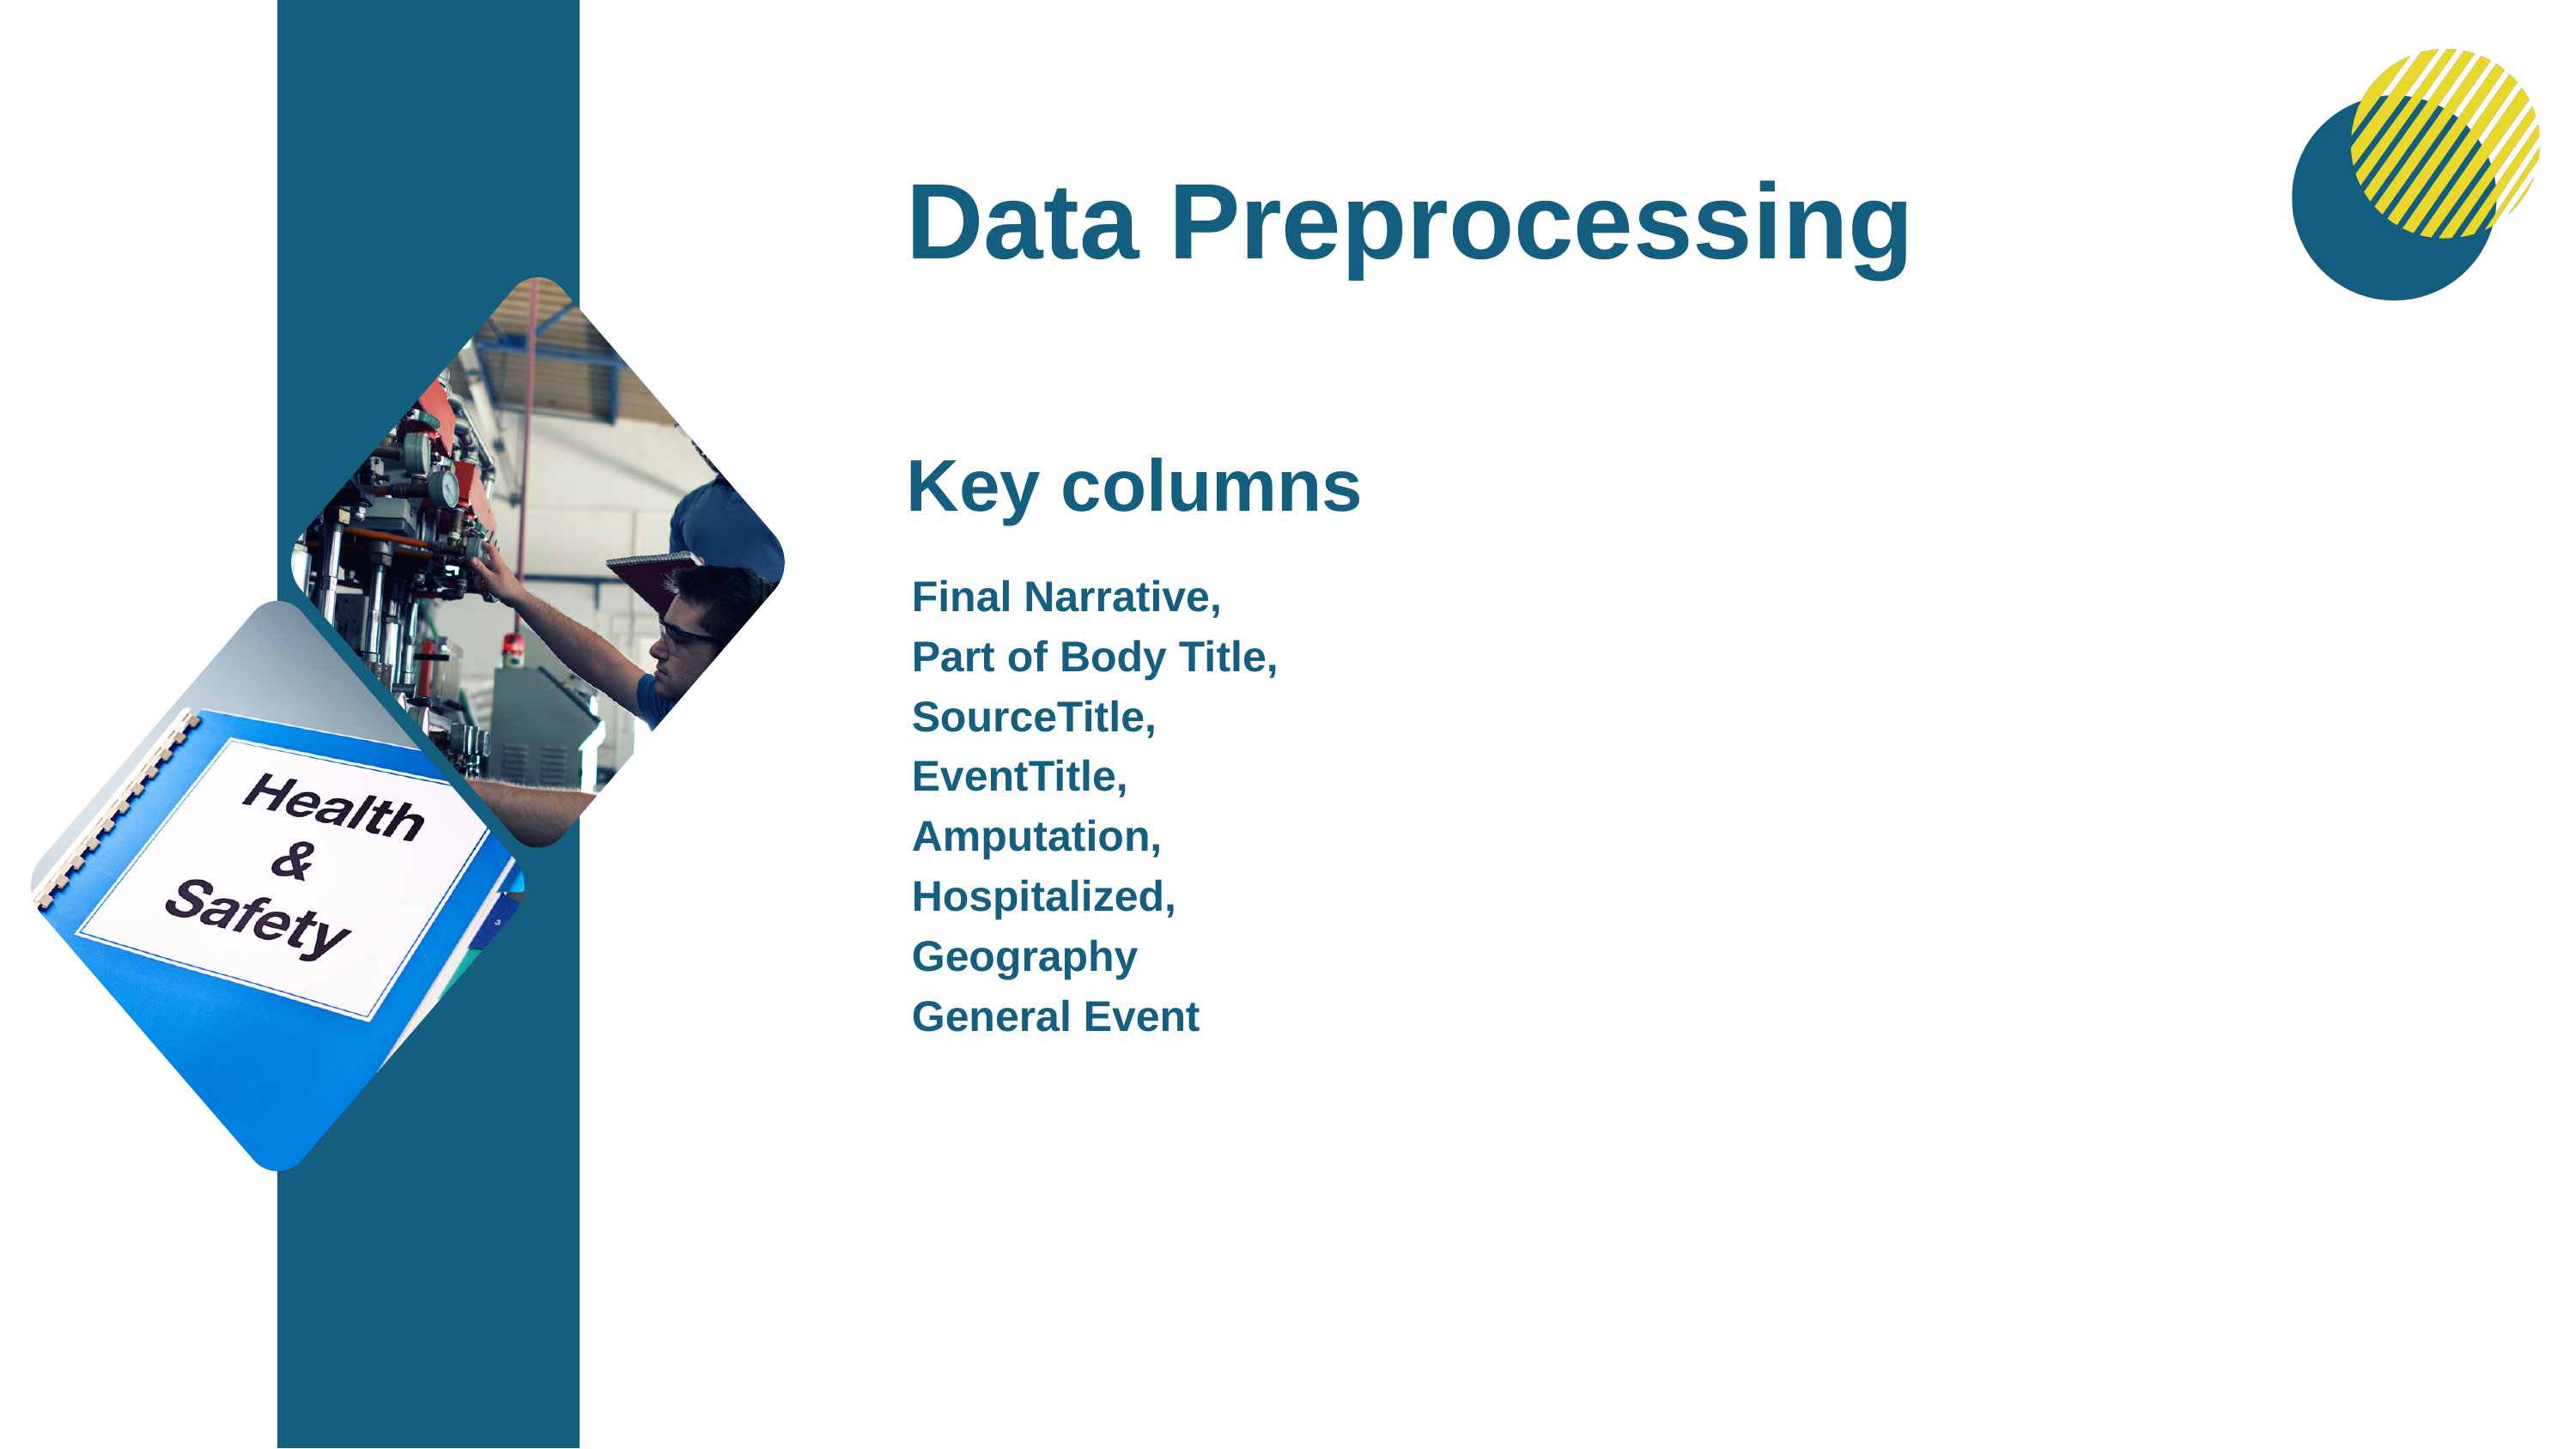

Data Preprocessing

Key columns
Final Narrative,
Part of Body Title,
SourceTitle,
EventTitle,
Amputation,
Hospitalized,
Geography
General Event